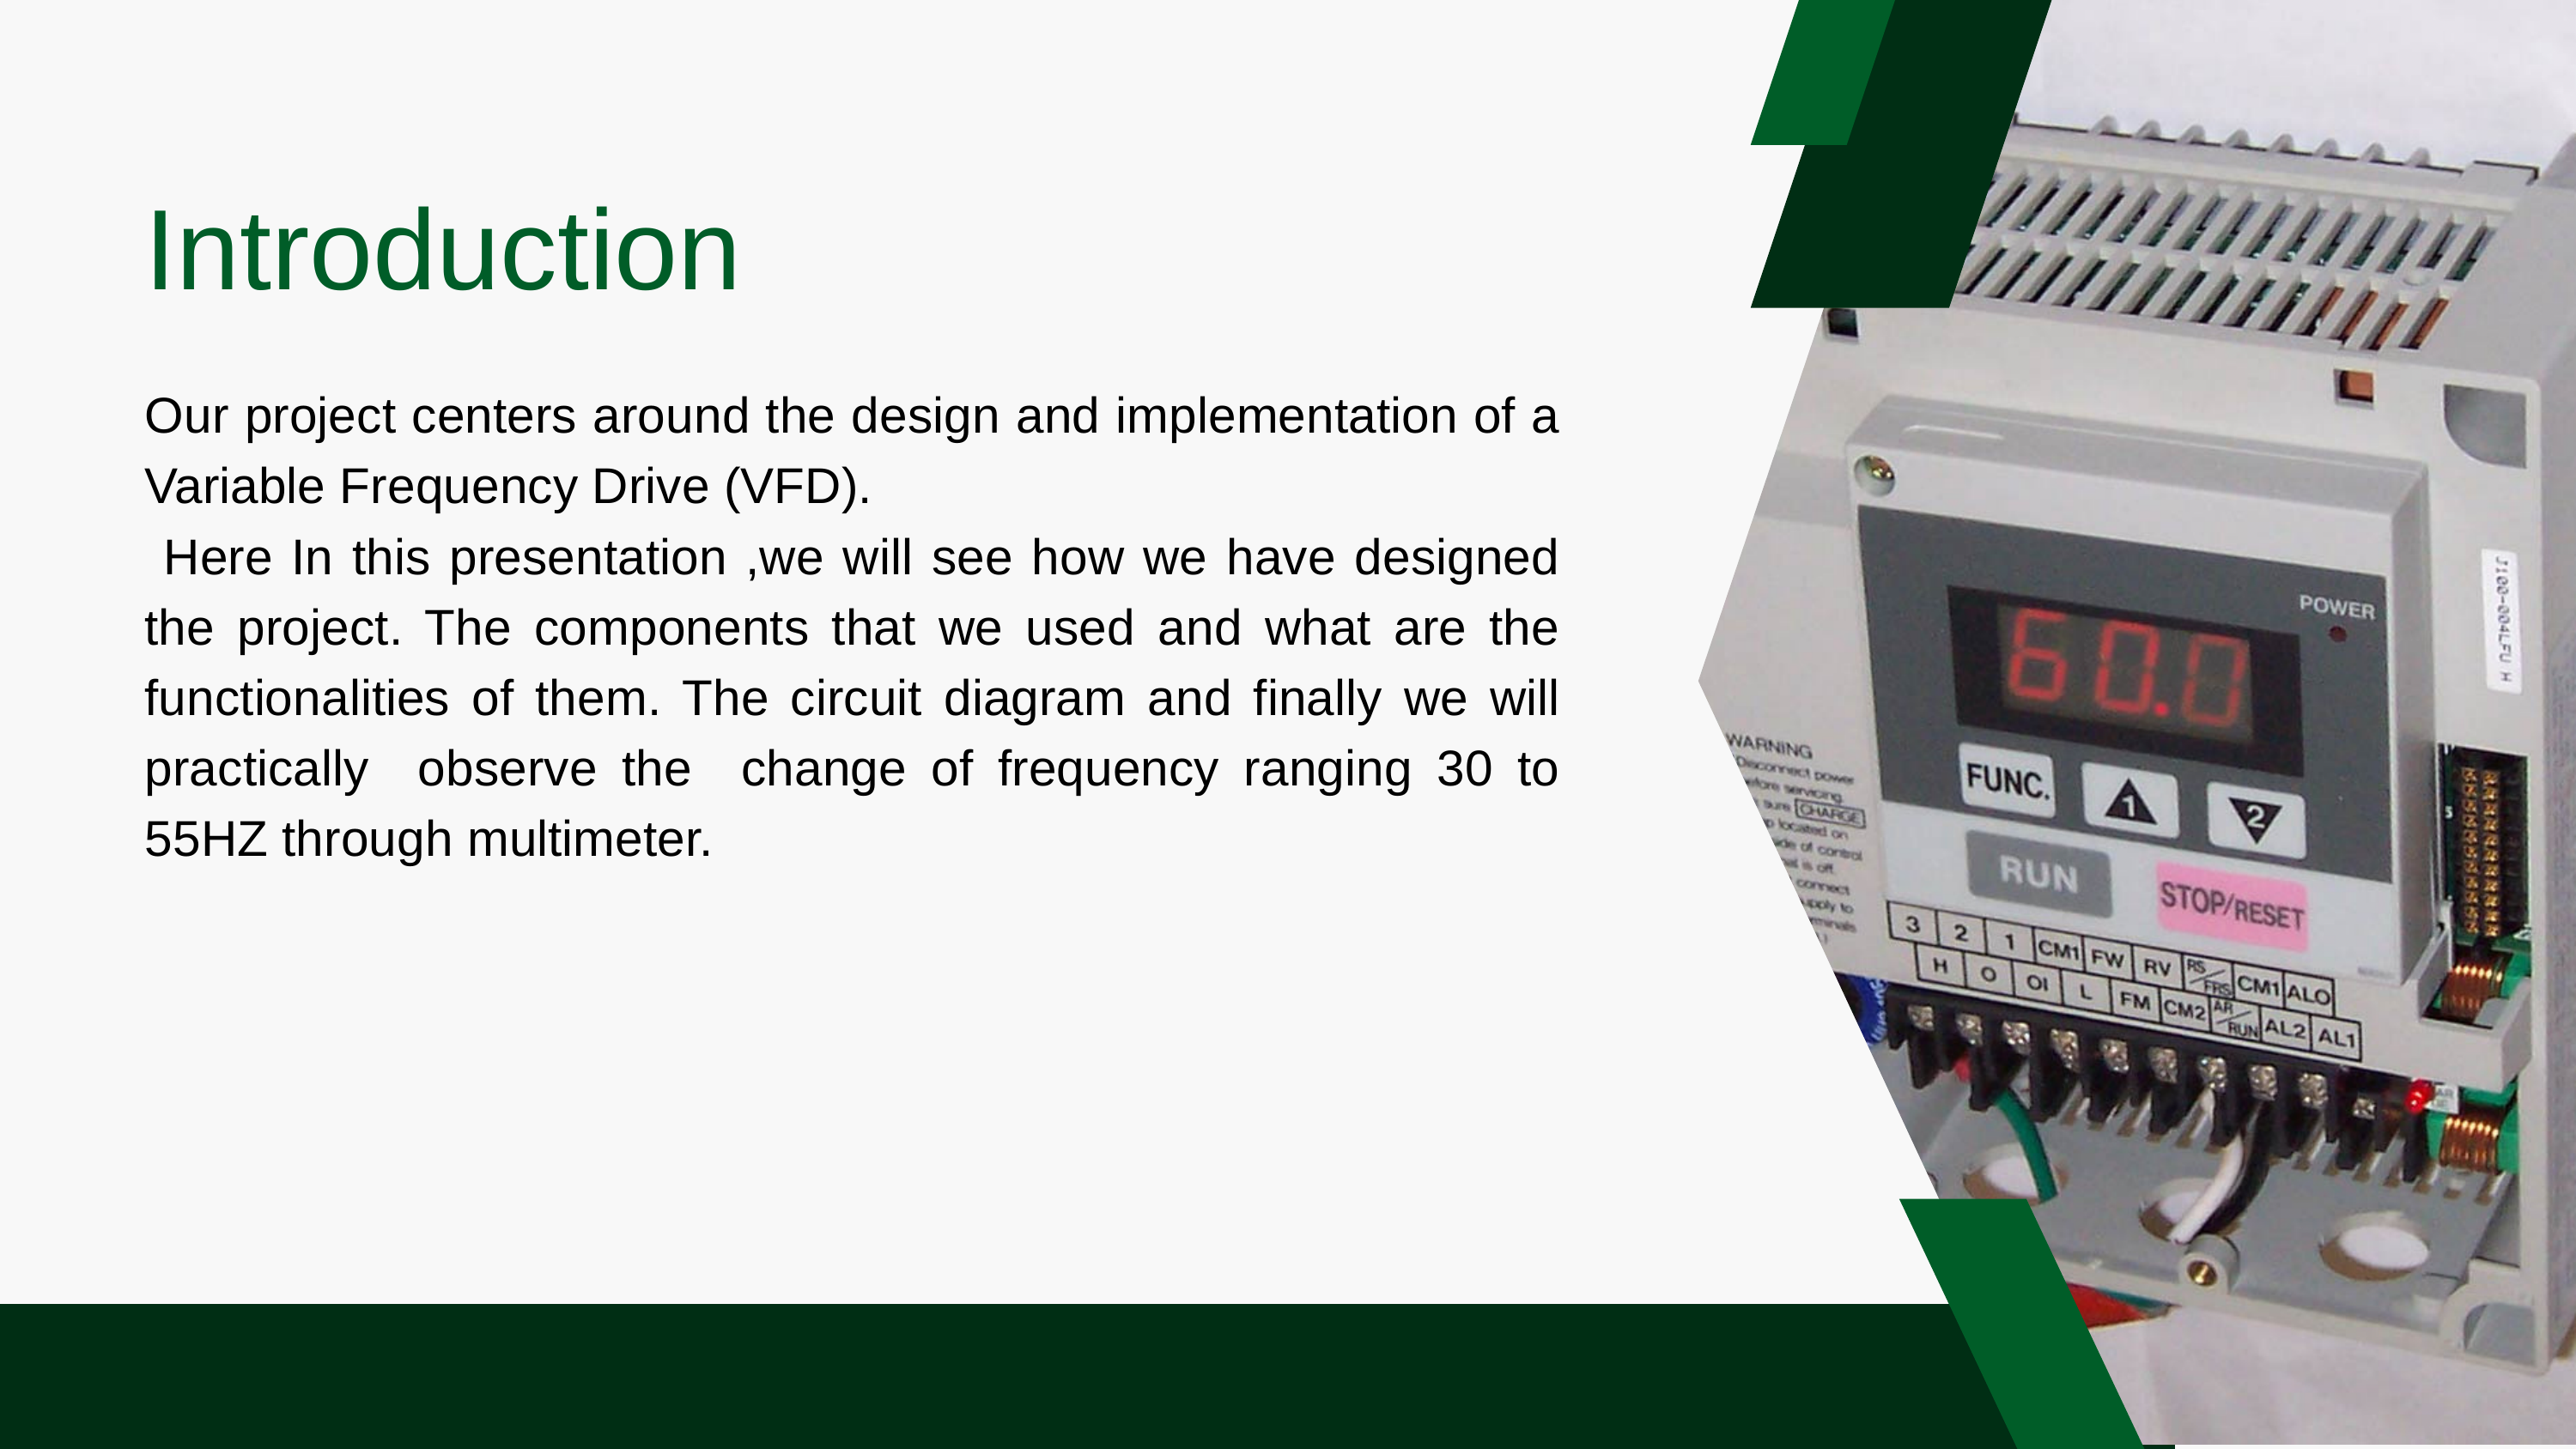

Introduction
Our project centers around the design and implementation of a Variable Frequency Drive (VFD).
 Here In this presentation ,we will see how we have designed the project. The components that we used and what are the functionalities of them. The circuit diagram and finally we will practically  observe the  change of frequency ranging 30 to 55HZ through multimeter.